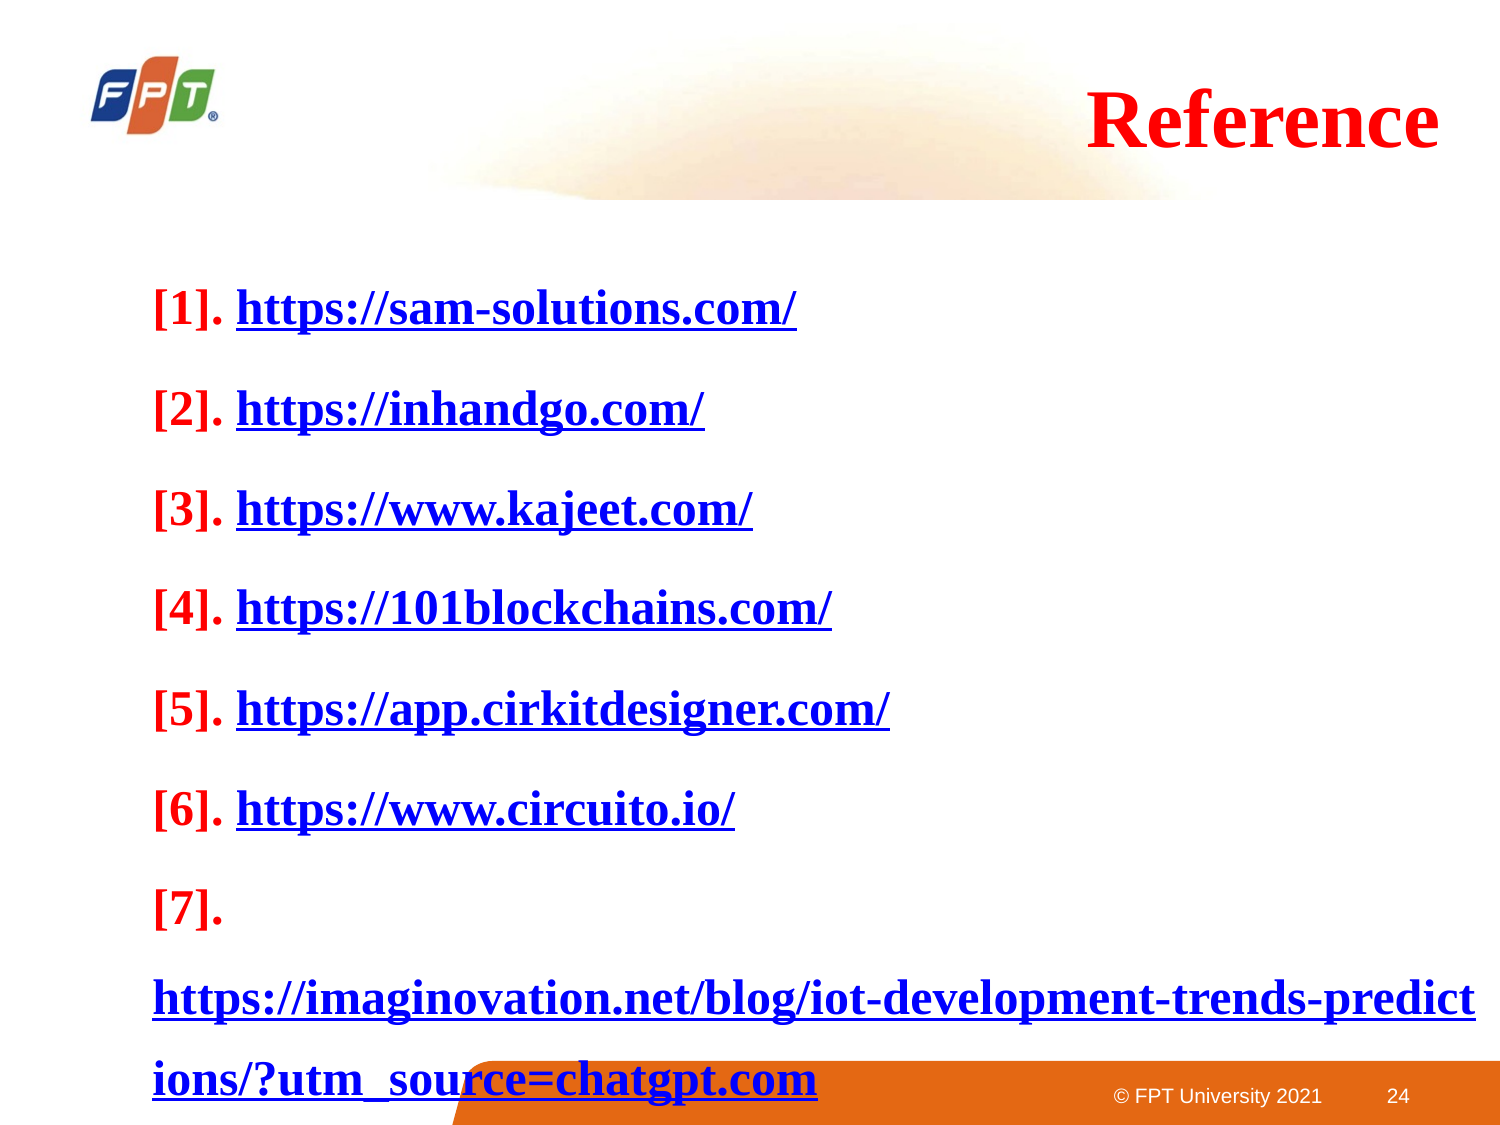

# Reference
[1]. https://sam-solutions.com/
[2]. https://inhandgo.com/
[3]. https://www.kajeet.com/
[4]. https://101blockchains.com/
[5]. https://app.cirkitdesigner.com/
[6]. https://www.circuito.io/
[7]. https://imaginovation.net/blog/iot-development-trends-predictions/?utm_source=chatgpt.com